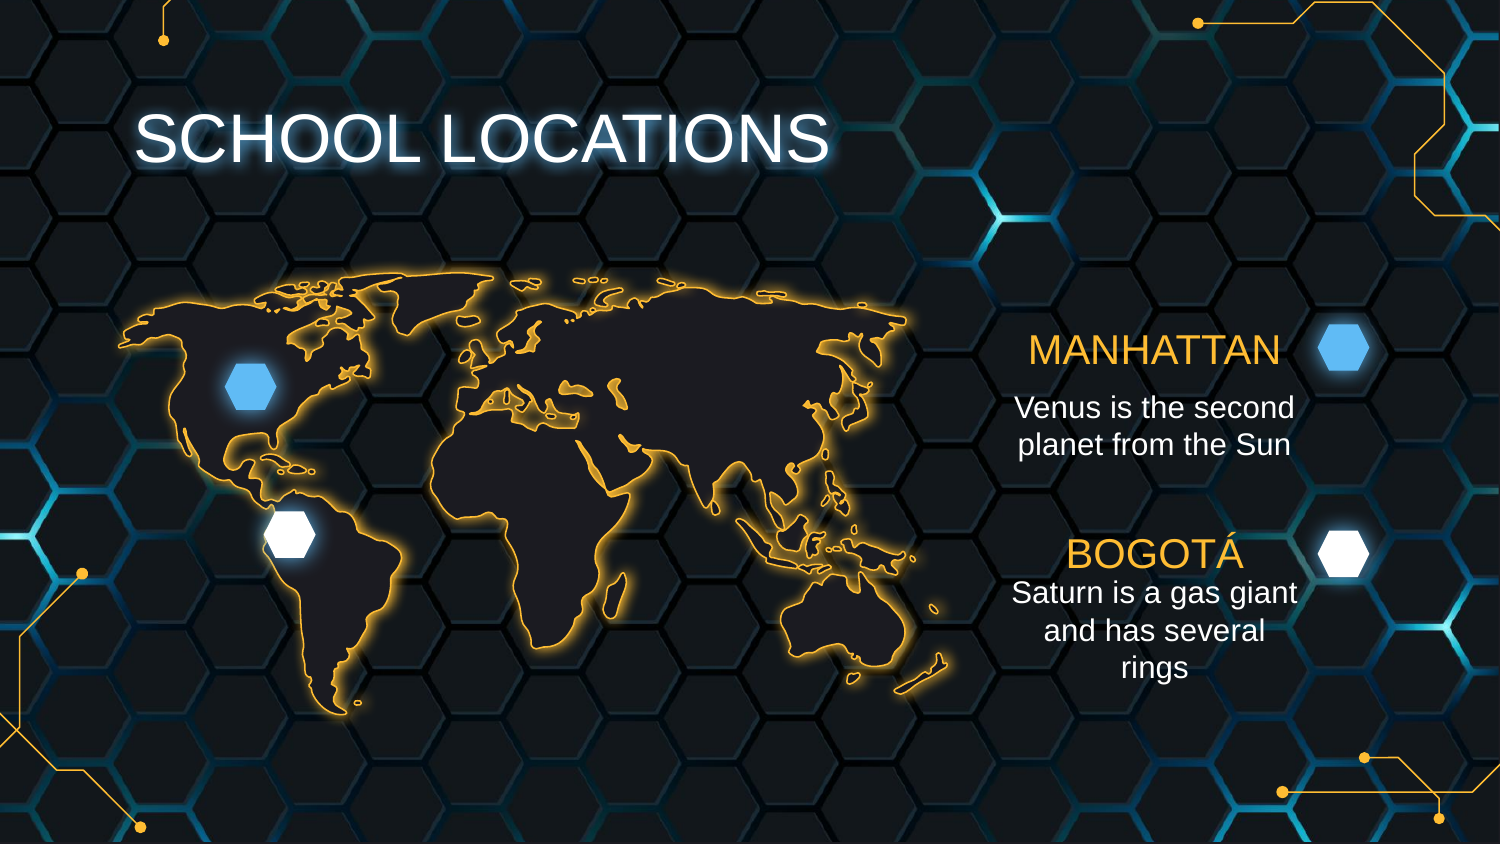

# SCHOOL LOCATIONS

MANHATTAN

Venus is the second planet from the Sun
BOGOTÁ

Saturn is a gas giant and has several rings